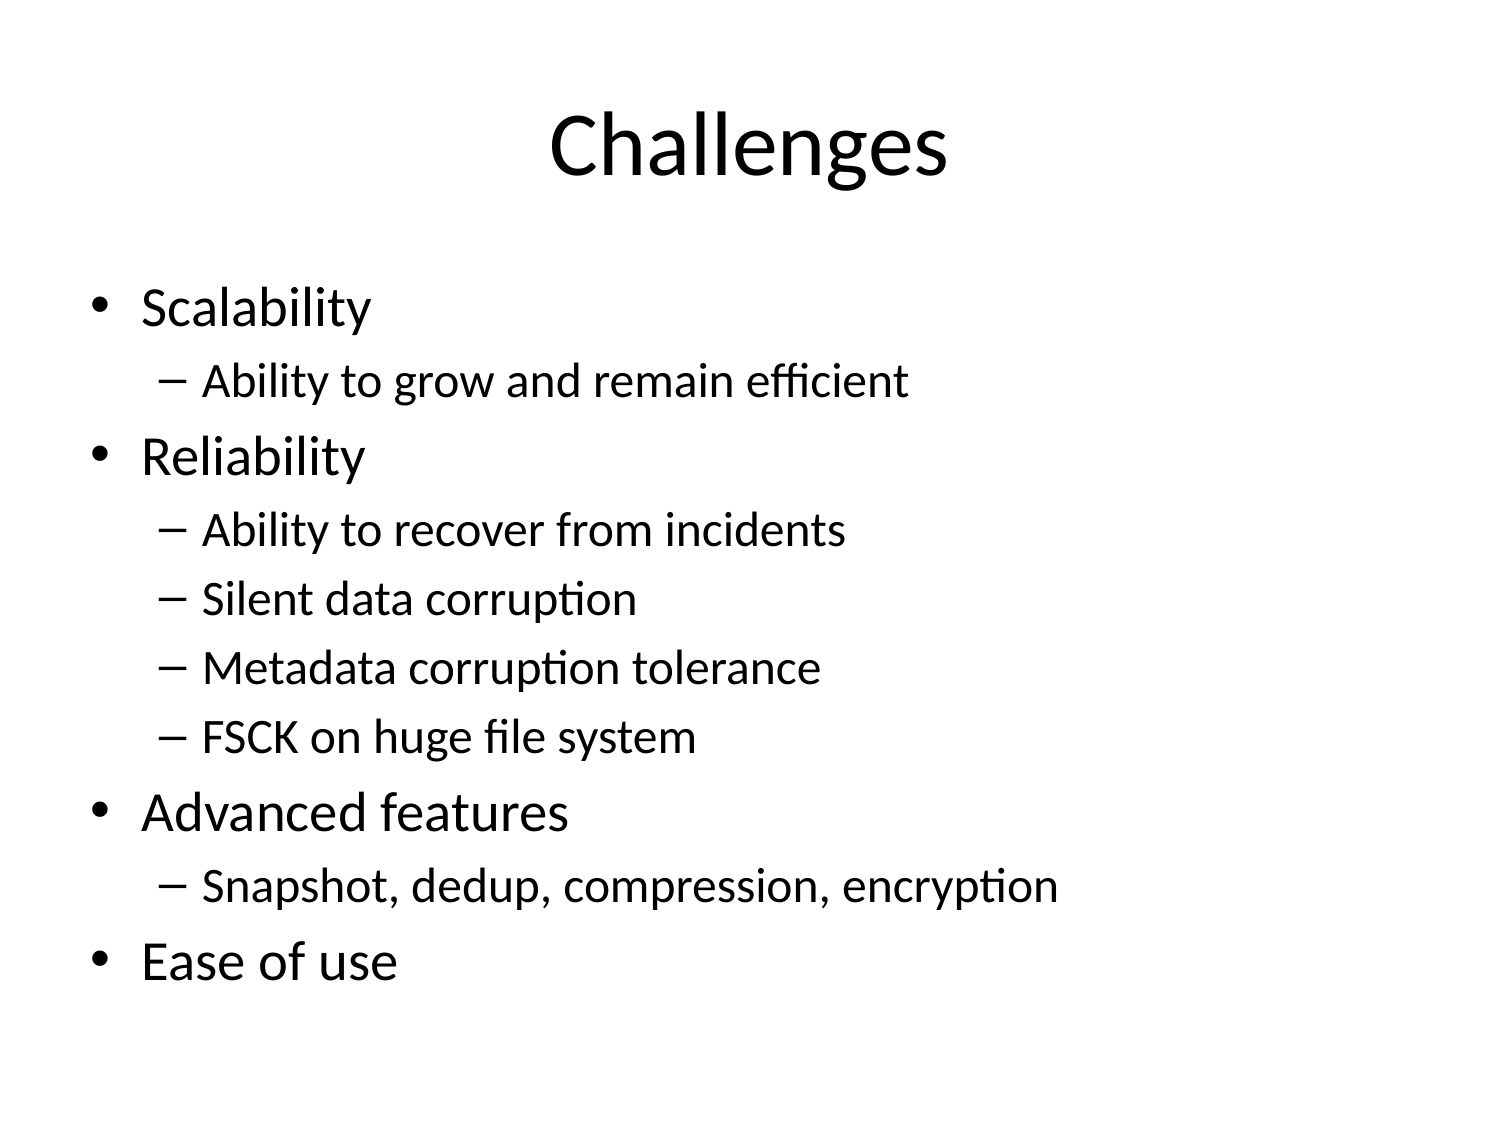

# Challenges
Scalability
Ability to grow and remain efficient
Reliability
Ability to recover from incidents
Silent data corruption
Metadata corruption tolerance
FSCK on huge file system
Advanced features
Snapshot, dedup, compression, encryption
Ease of use